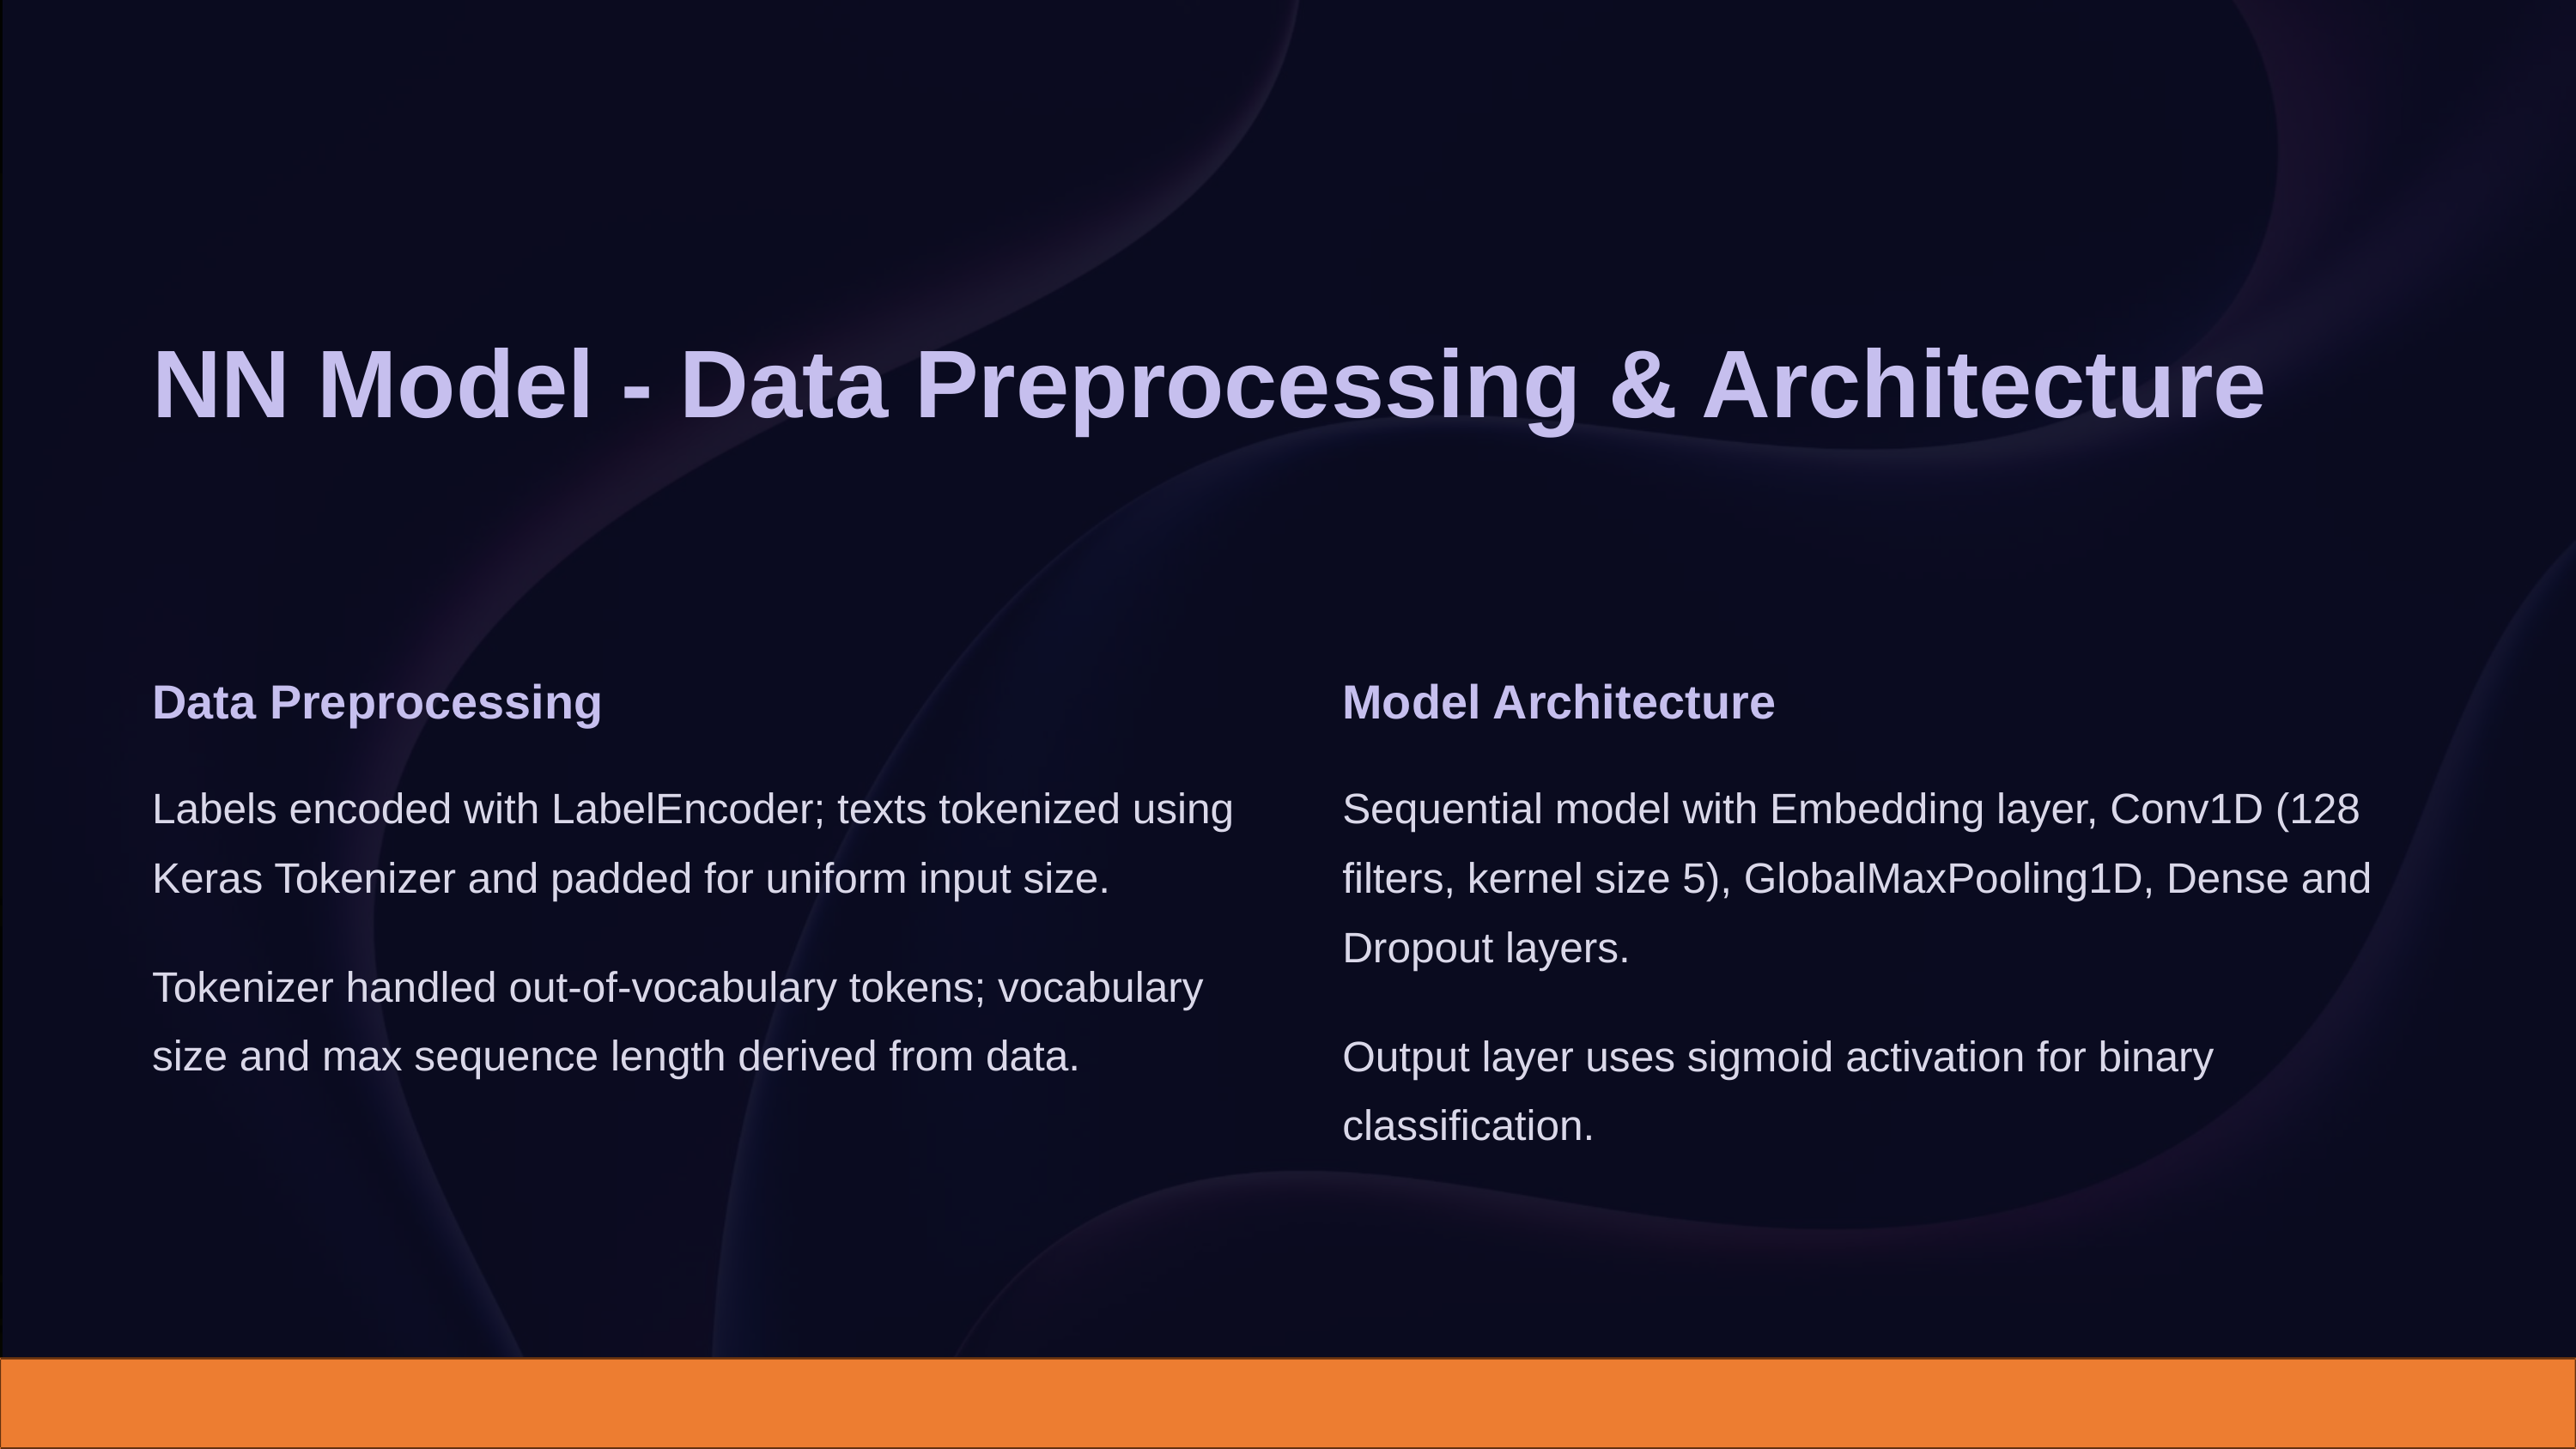

NN Model - Data Preprocessing & Architecture

Data Preprocessing

Model Architecture

Labels encoded with LabelEncoder; texts tokenized using Keras Tokenizer and padded for uniform input size.

Sequential model with Embedding layer, Conv1D (128 filters, kernel size 5), GlobalMaxPooling1D, Dense and Dropout layers.

Tokenizer handled out-of-vocabulary tokens; vocabulary size and max sequence length derived from data.

Output layer uses sigmoid activation for binary classification.